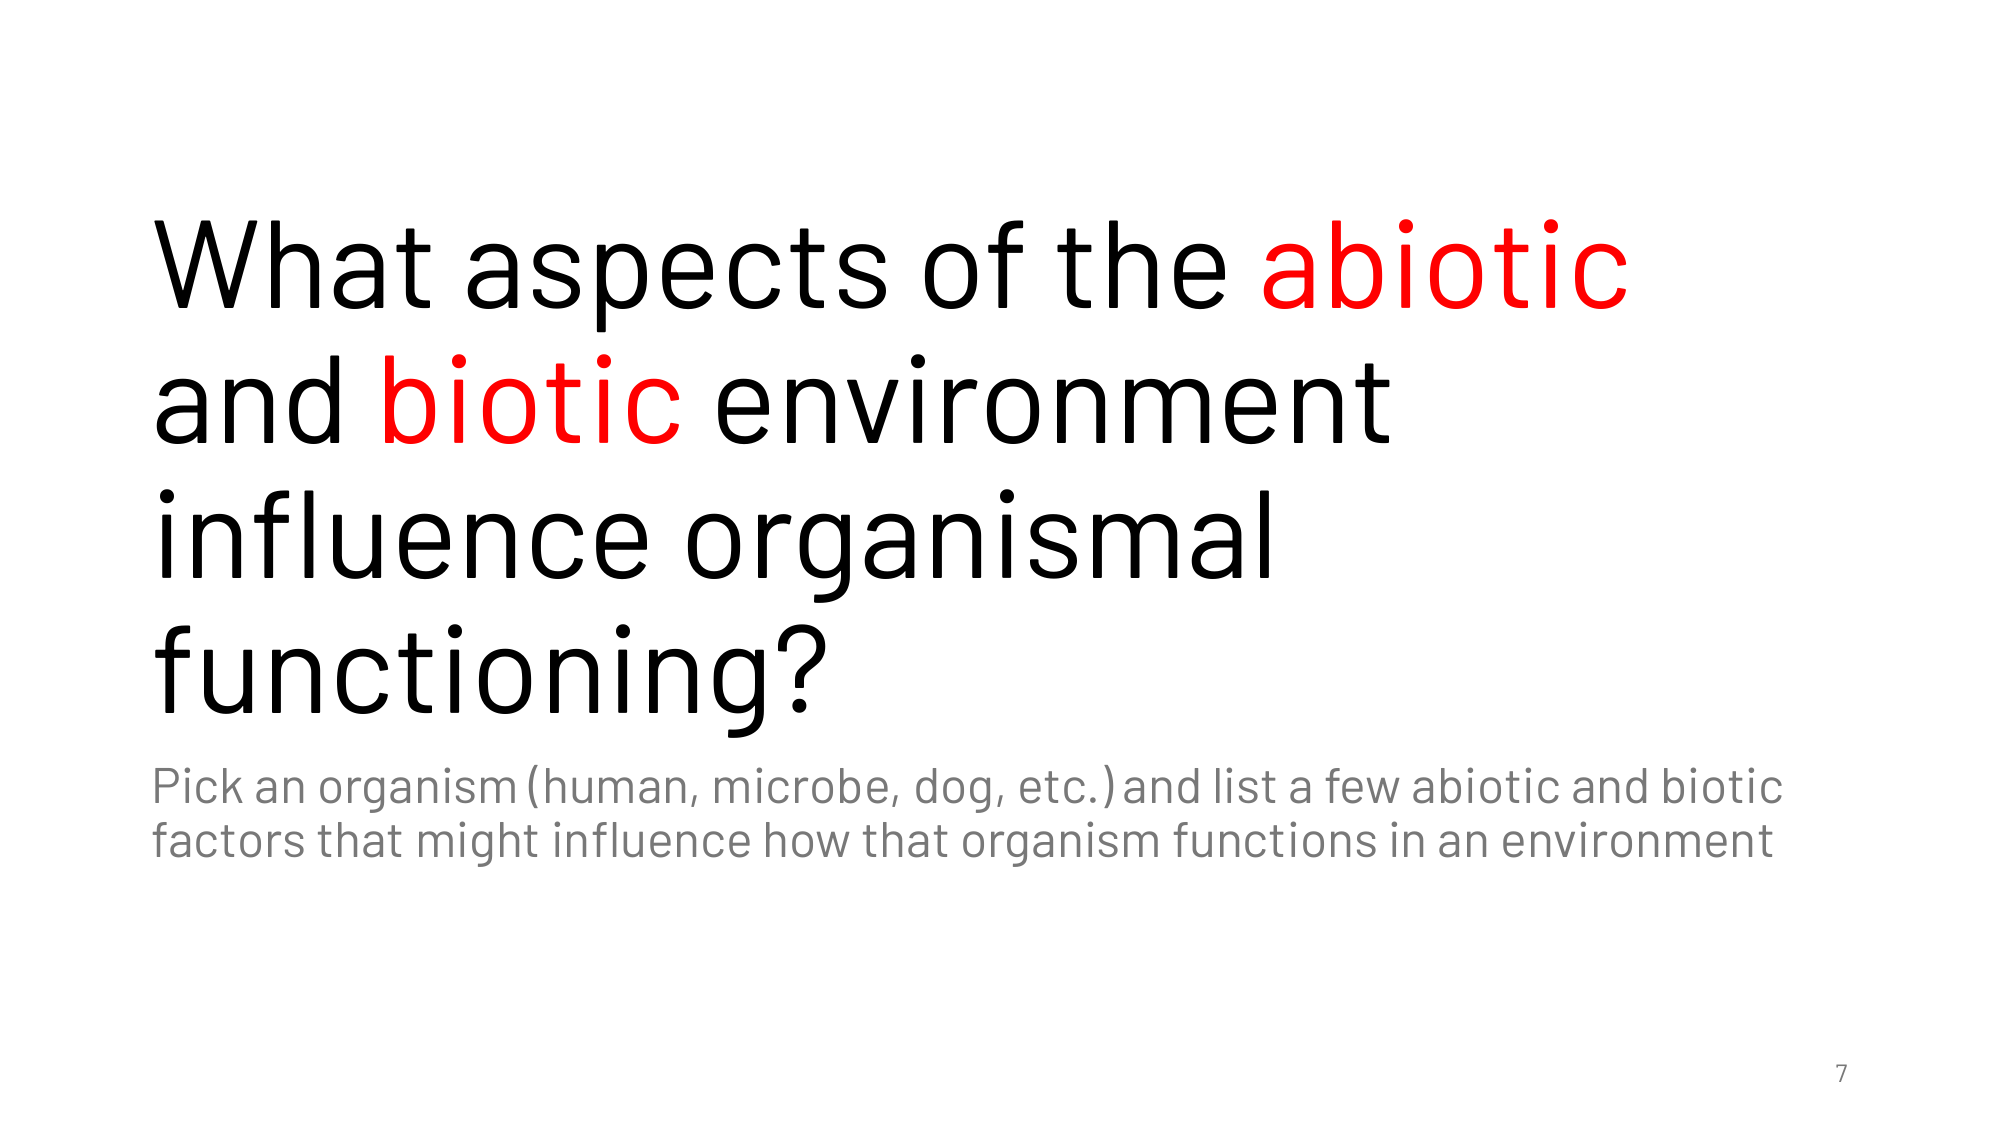

# What aspects of the abiotic and biotic environment influence organismal functioning?
Pick an organism (human, microbe, dog, etc.) and list a few abiotic and biotic factors that might influence how that organism functions in an environment
7